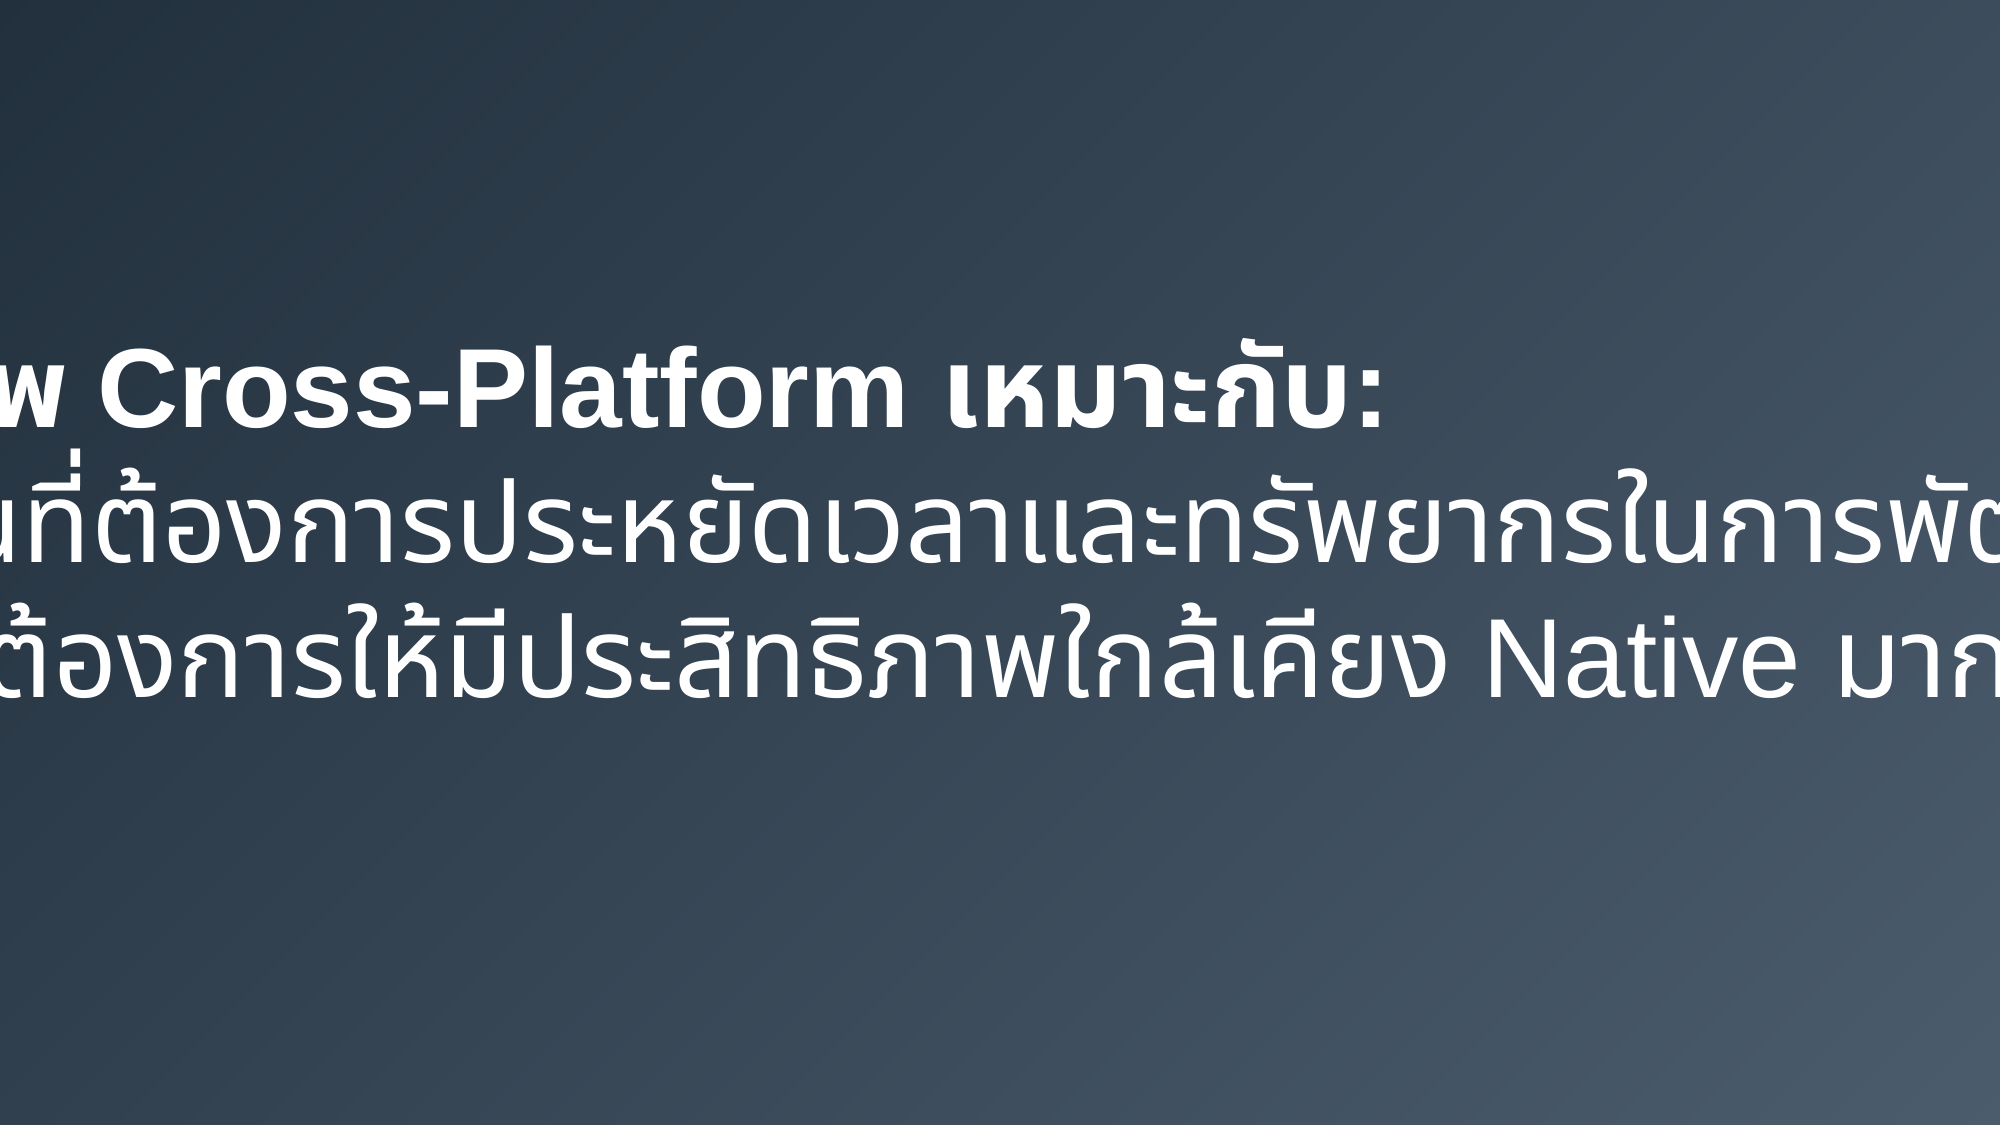

แอพ Cross-Platform เหมาะกับ:
งานที่ต้องการประหยัดเวลาและทรัพยากรในการพัฒนา
แต่ต้องการให้มีประสิทธิภาพใกล้เคียง Native มากที่สุด